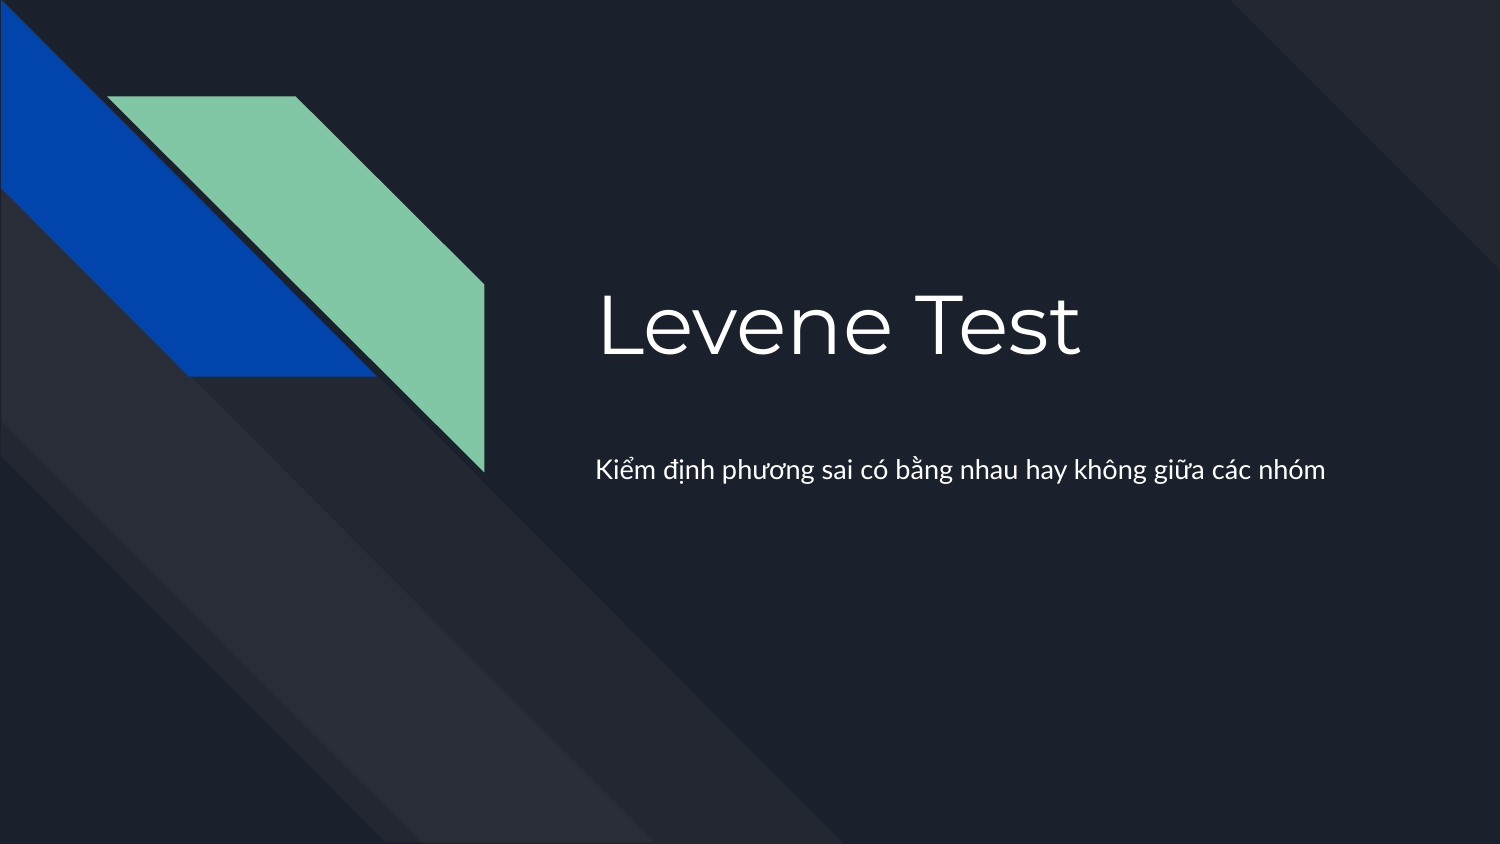

# Levene Test
Kiểm định phương sai có bằng nhau hay không giữa các nhóm